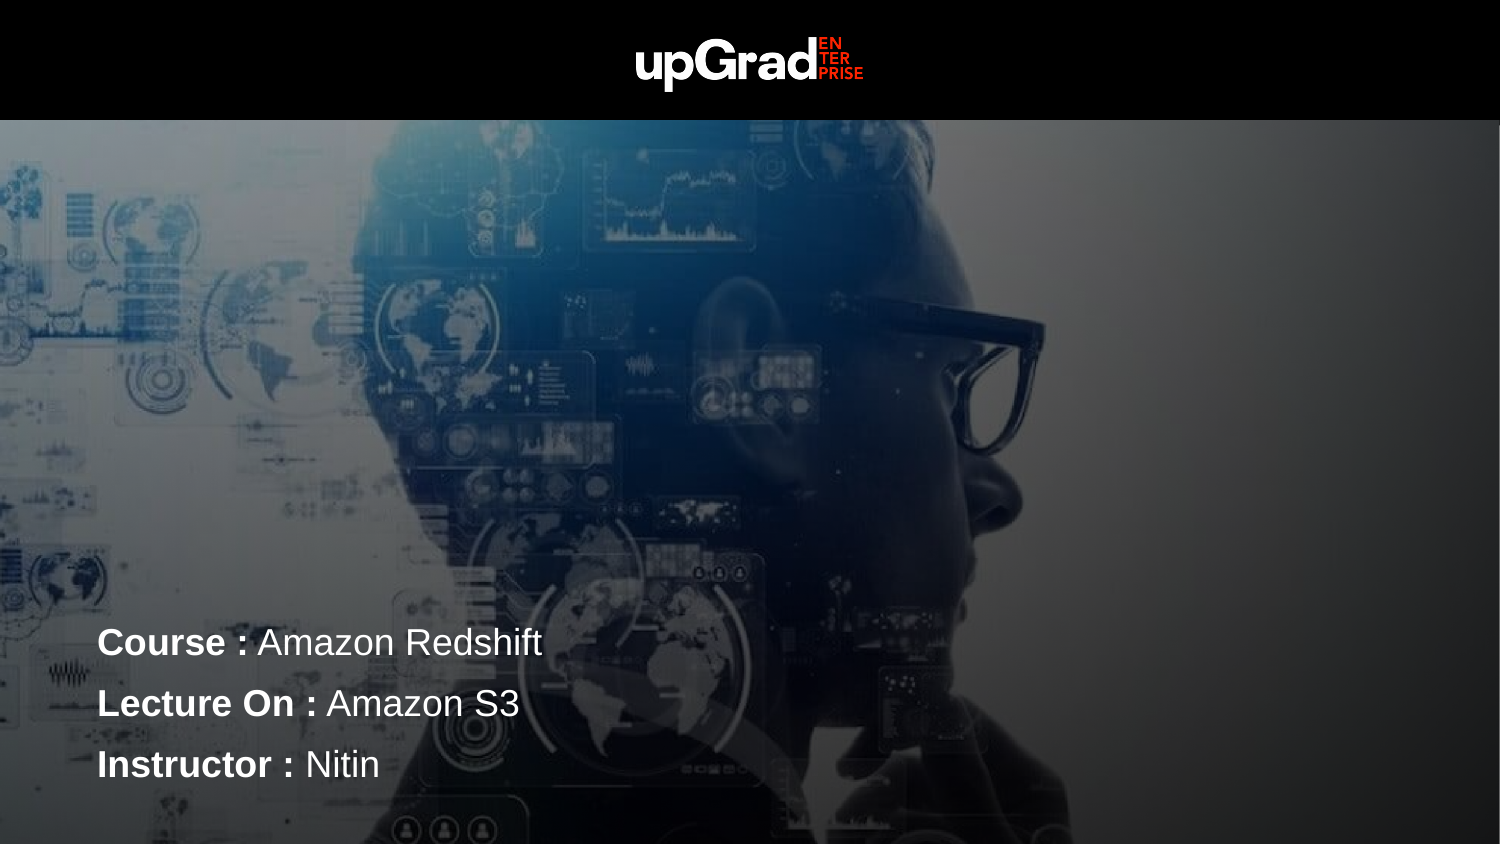

Course : Amazon Redshift
Lecture On : Amazon S3
Instructor : Nitin